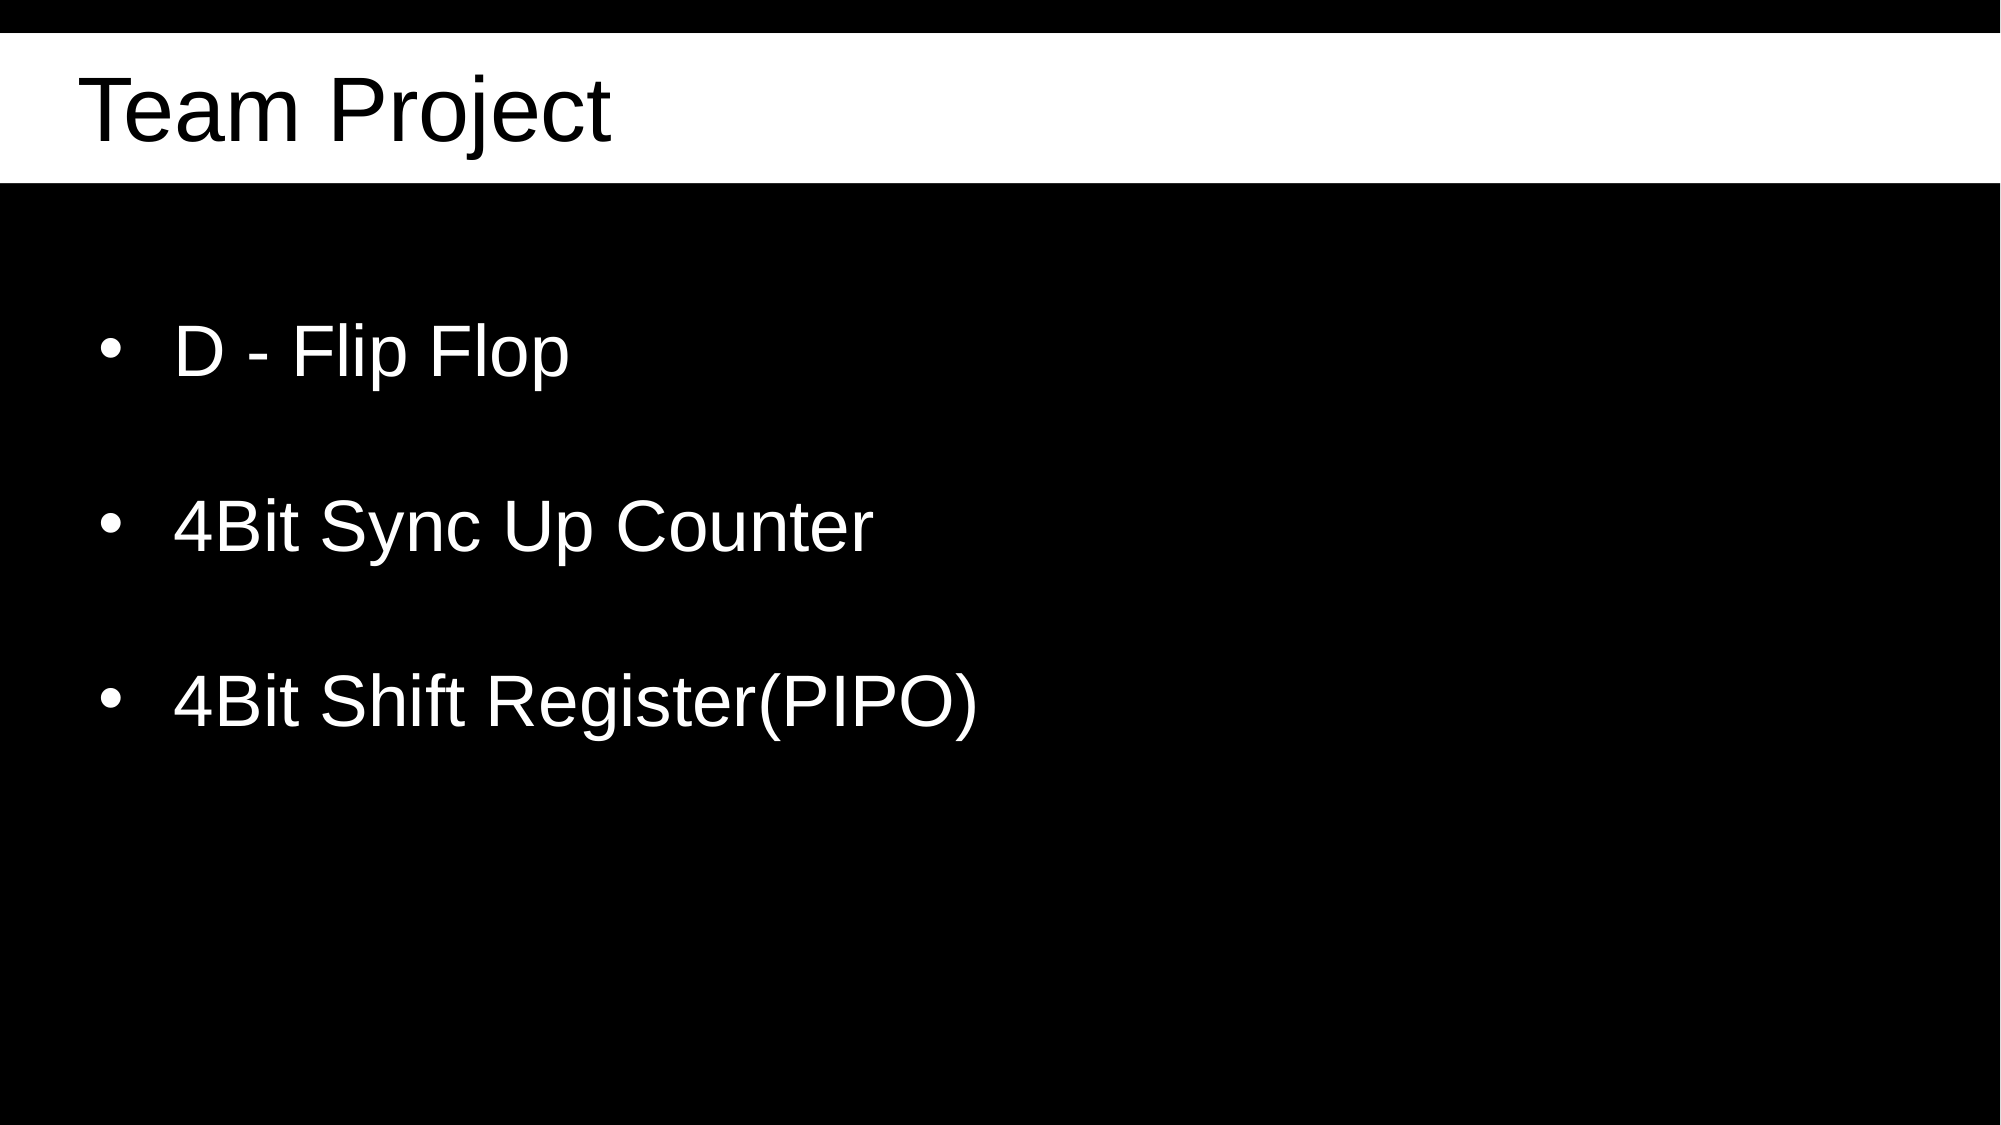

Team Project
D - Flip Flop

4Bit Sync Up Counter

4Bit Shift Register(PIPO)